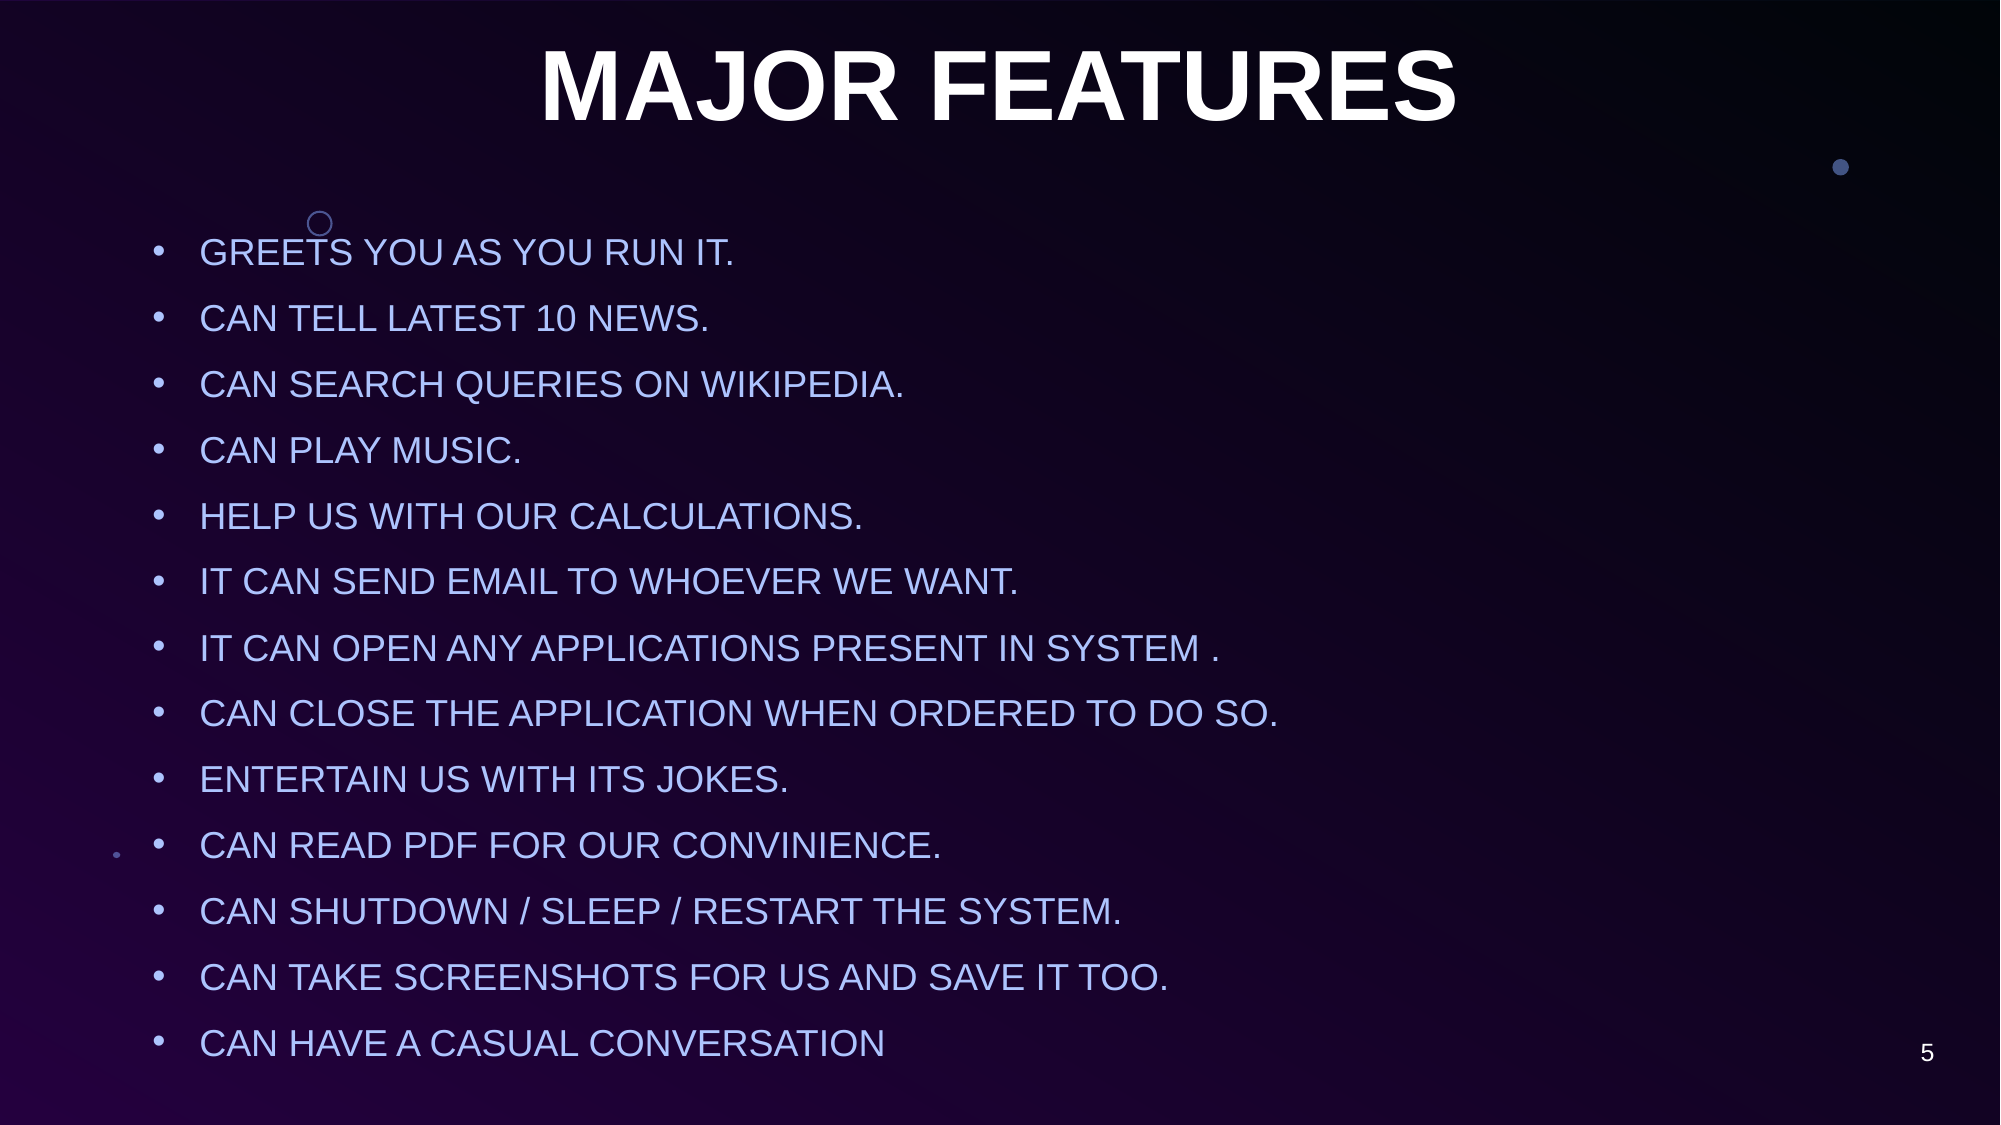

# MAJOR FEATURES
GREETS YOU AS YOU RUN IT.
CAN TELL LATEST 10 NEWS.
CAN SEARCH QUERIES ON WIKIPEDIA.
CAN PLAY MUSIC.
HELP US WITH OUR CALCULATIONS.
IT CAN SEND EMAIL TO WHOEVER WE WANT.
IT CAN OPEN ANY APPLICATIONS PRESENT IN SYSTEM .
CAN CLOSE THE APPLICATION WHEN ORDERED TO DO SO.
ENTERTAIN US WITH ITS JOKES.
CAN READ PDF FOR OUR CONVINIENCE.
CAN SHUTDOWN / SLEEP / RESTART THE SYSTEM.
CAN TAKE SCREENSHOTS FOR US AND SAVE IT TOO.
CAN HAVE A CASUAL CONVERSATION

5